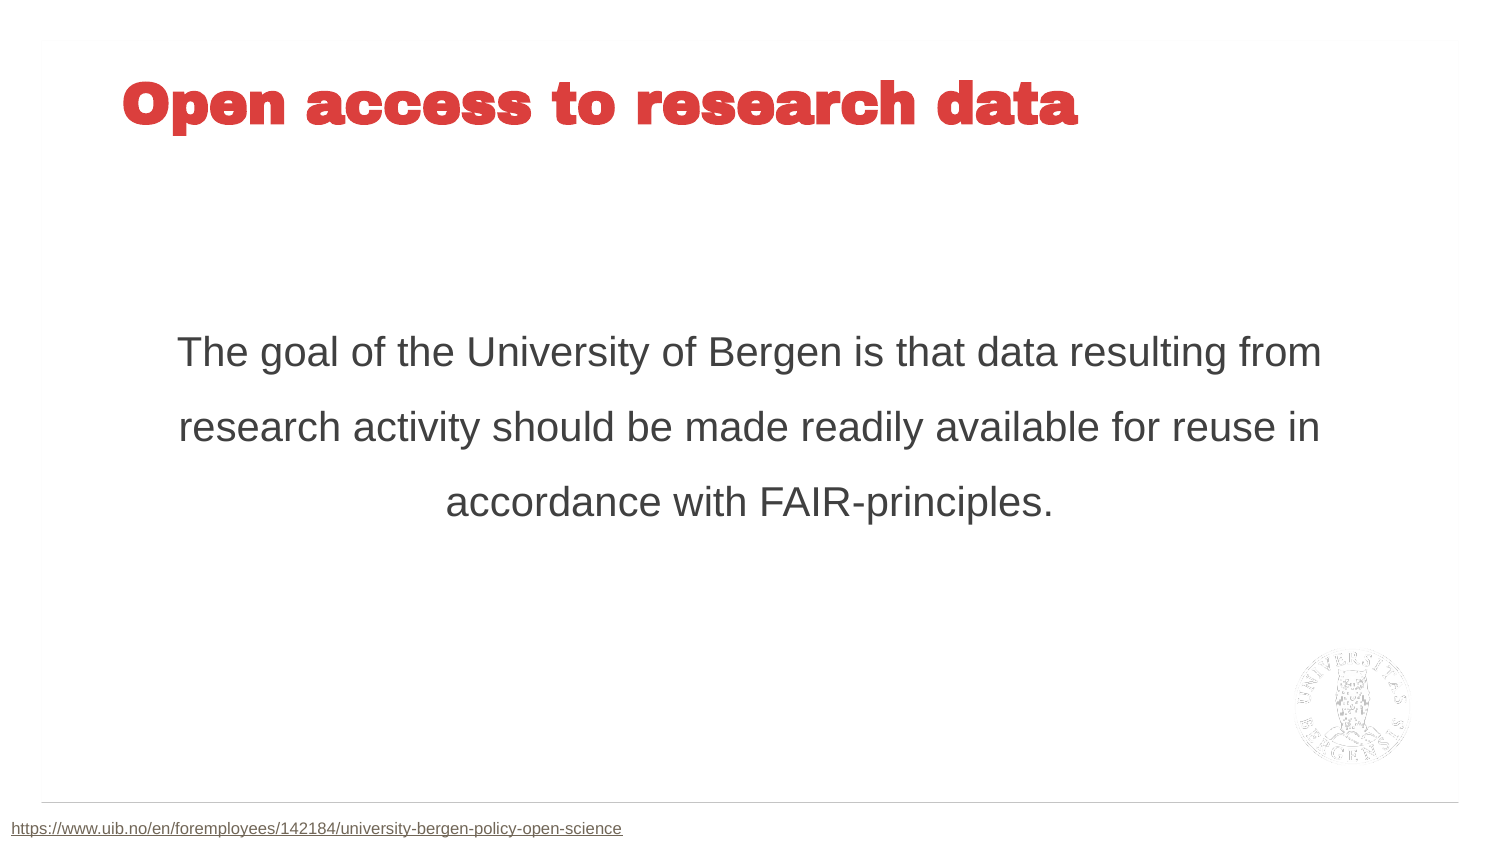

Open access to research data
The goal of the University of Bergen is that data resulting from research activity should be made readily available for reuse in accordance with FAIR-principles.

https://www.uib.no/en/foremployees/142184/university-bergen-policy-open-science